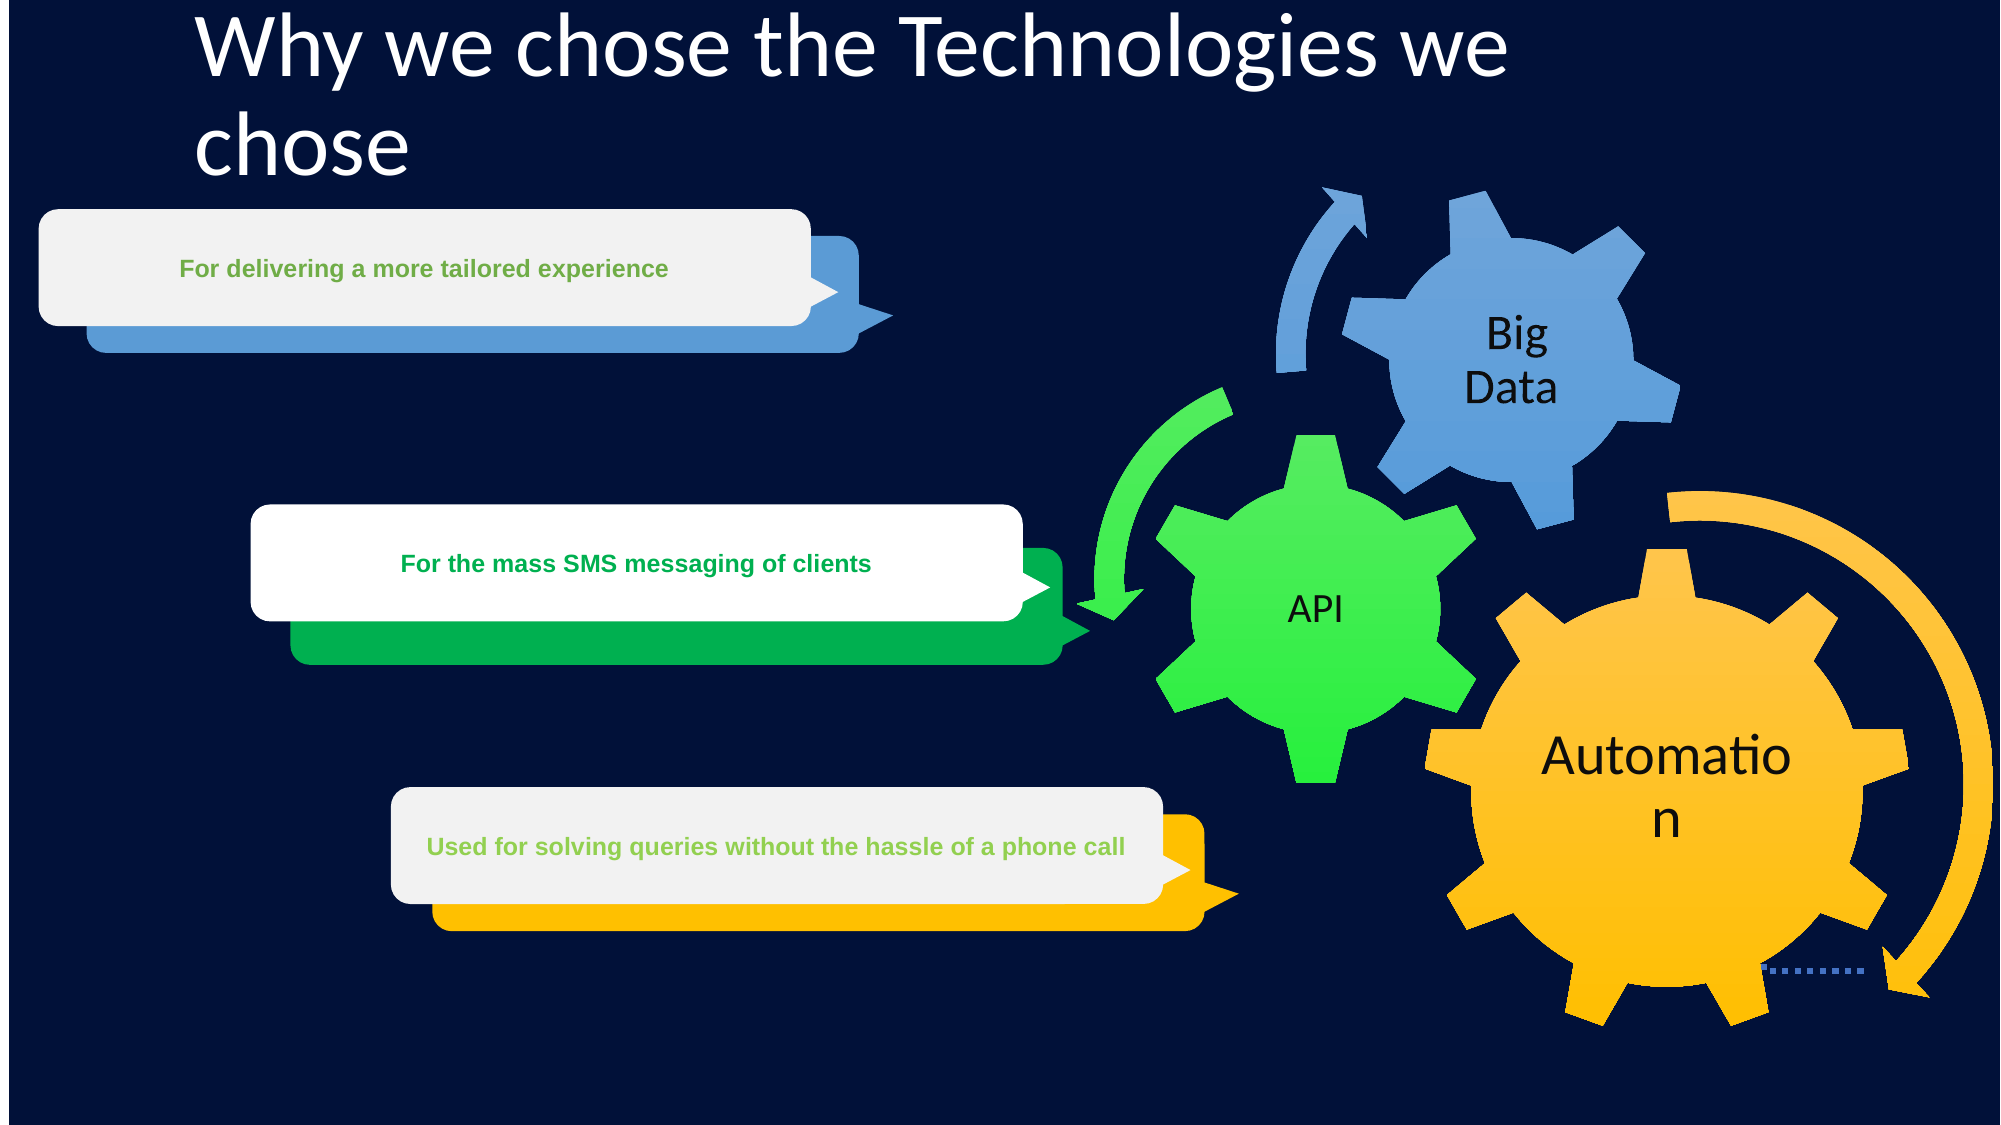

Why we chose the Technologies we chose

Automation
API
 Big Data
For delivering a more tailored experience

For the mass SMS messaging of clients

Used for solving queries without the hassle of a phone call

CLICKATELL
8